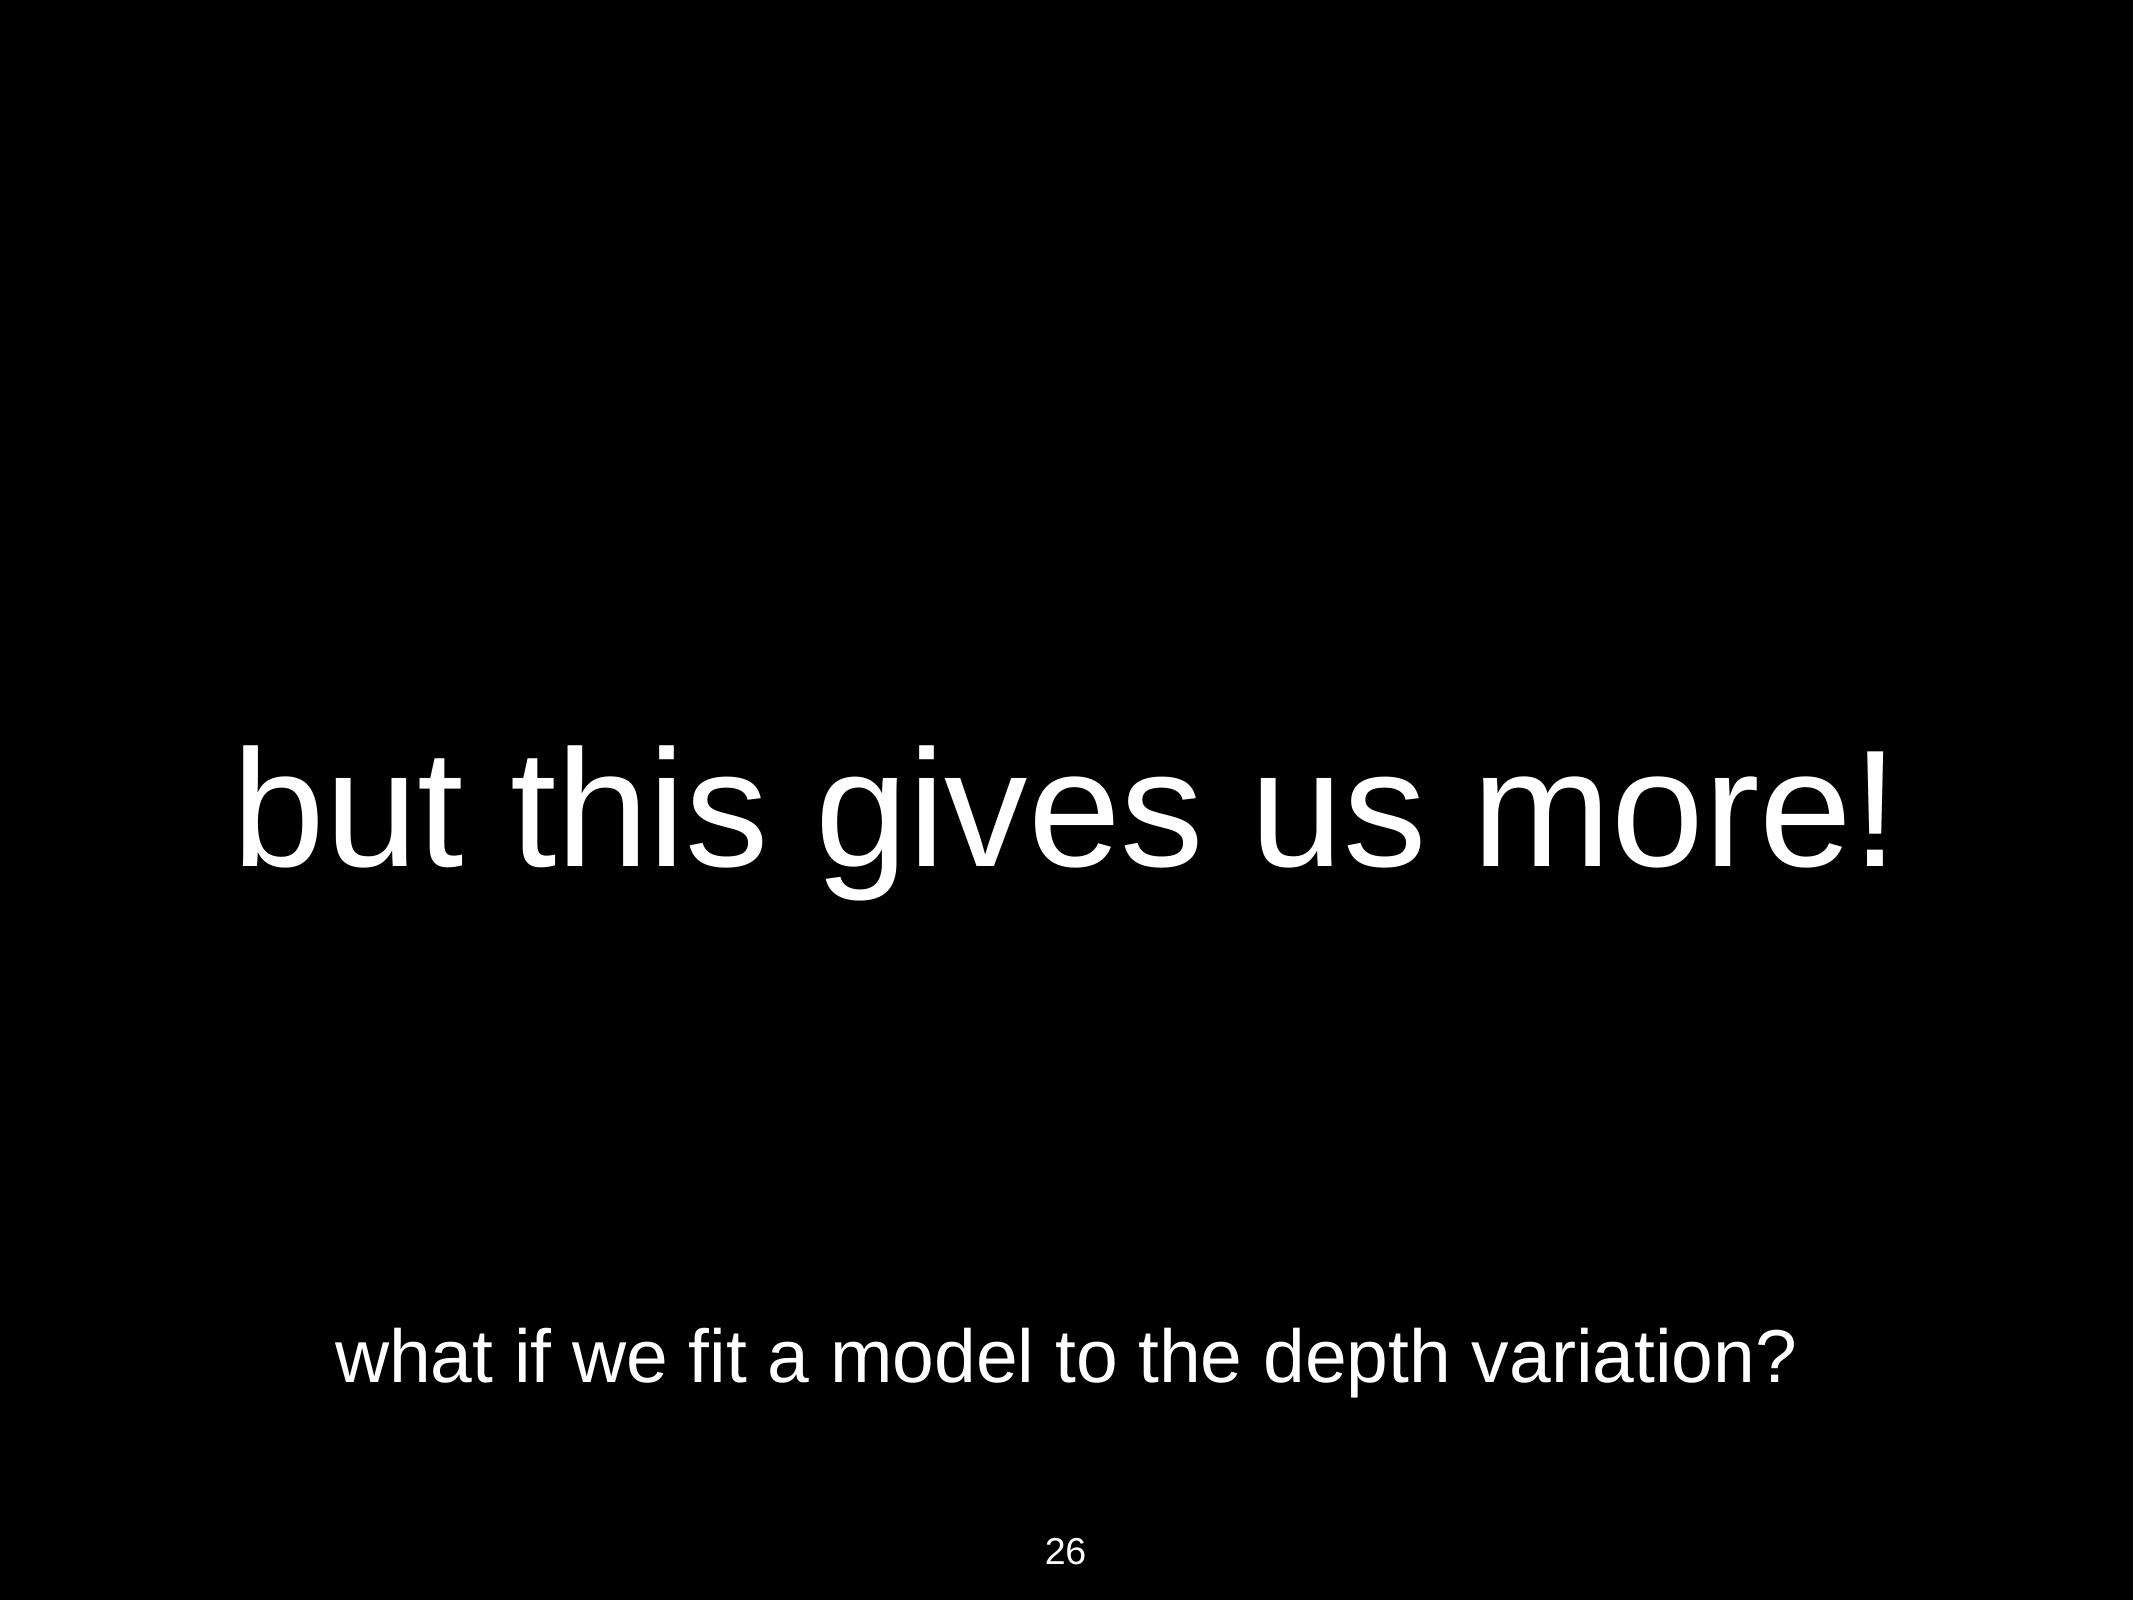

26
# but this gives us more!
what if we fit a model to the depth variation?